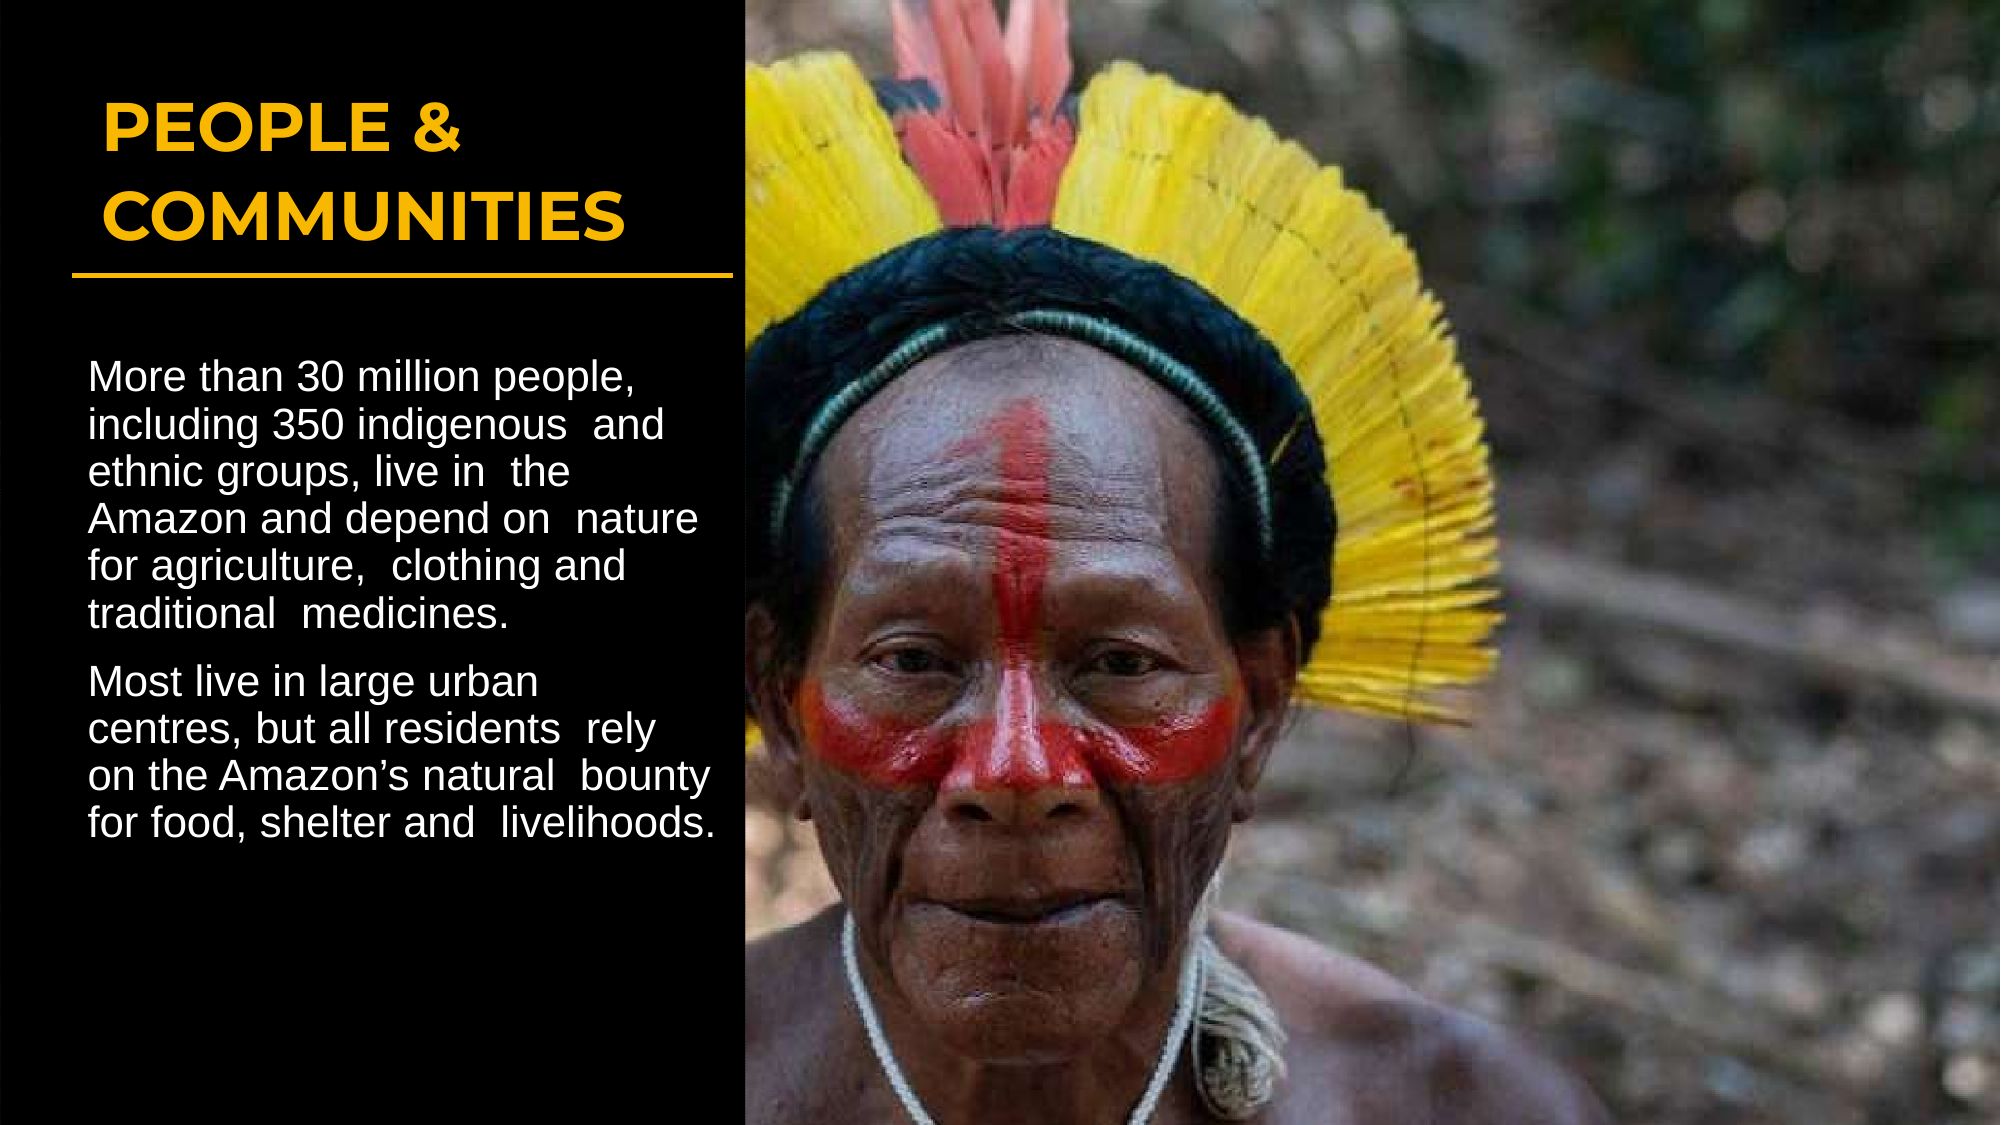

# PEOPLE &  COMMUNITIES

More than 30 million people,  including 350 indigenous  and ethnic groups, live in  the Amazon and depend on  nature for agriculture,  clothing and traditional  medicines.
Most live in large urban  centres, but all residents  rely on the Amazon’s natural  bounty for food, shelter and  livelihoods.